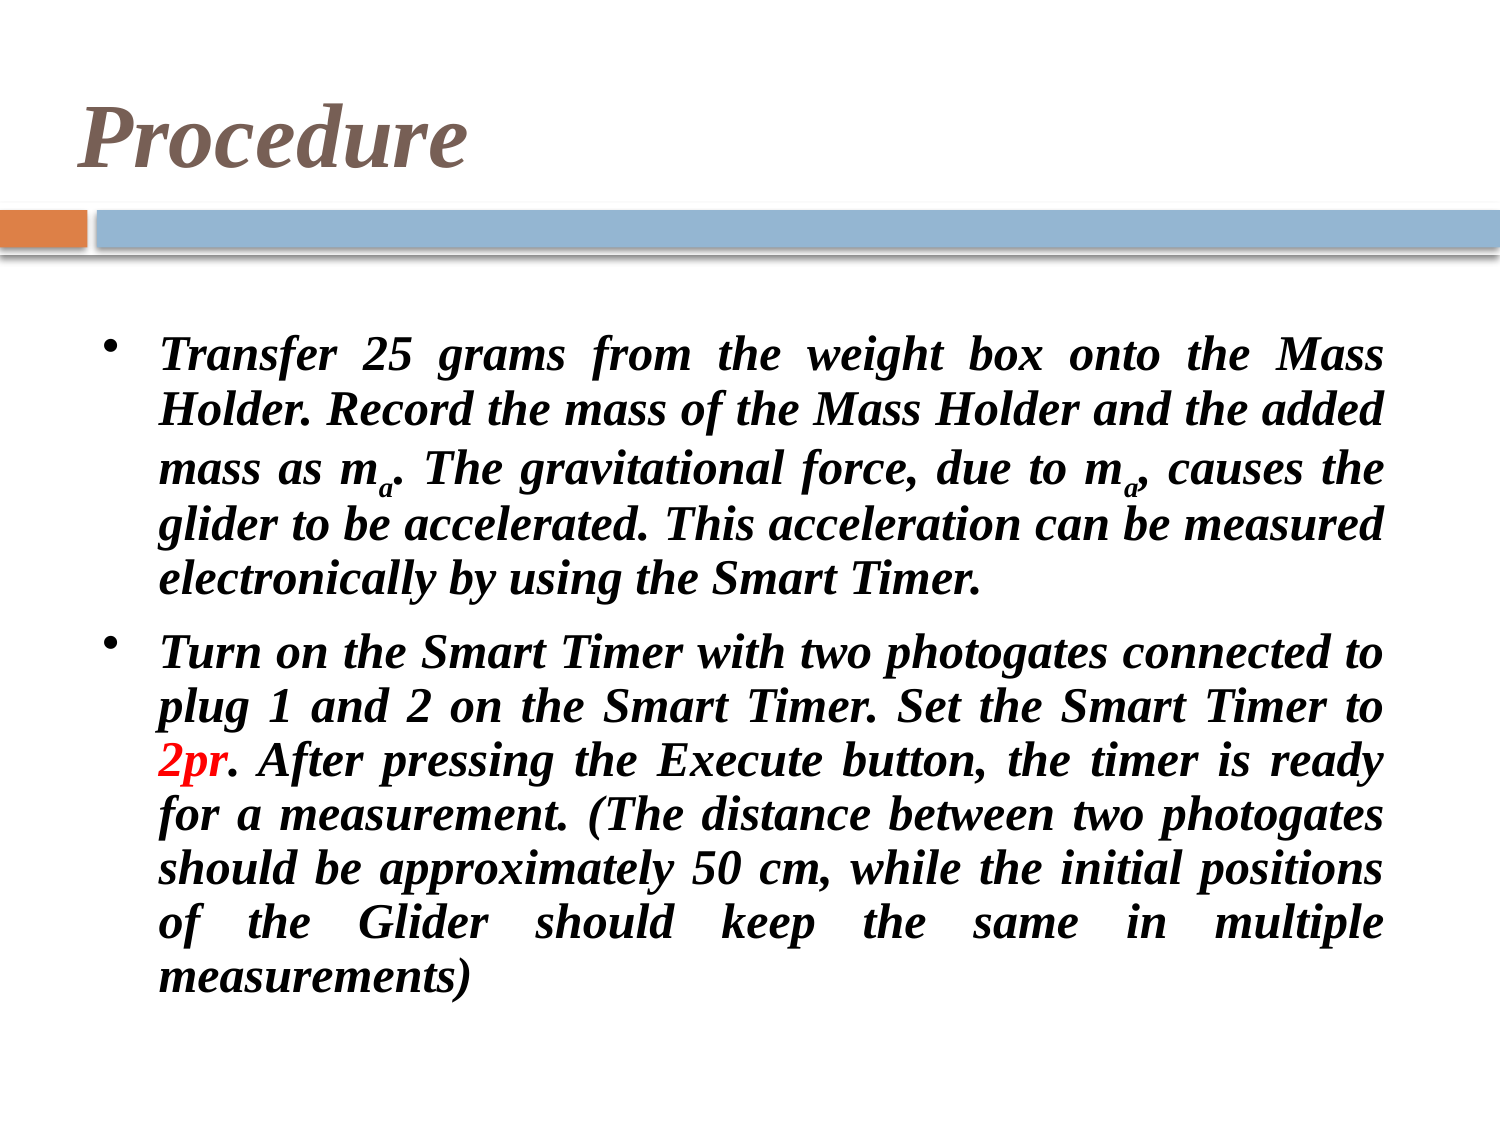

# Procedure
Transfer 25 grams from the weight box onto the Mass Holder. Record the mass of the Mass Holder and the added mass as ma. The gravitational force, due to ma, causes the glider to be accelerated. This acceleration can be measured electronically by using the Smart Timer.
Turn on the Smart Timer with two photogates connected to plug 1 and 2 on the Smart Timer. Set the Smart Timer to 2pr. After pressing the Execute button, the timer is ready for a measurement. (The distance between two photogates should be approximately 50 cm, while the initial positions of the Glider should keep the same in multiple measurements)